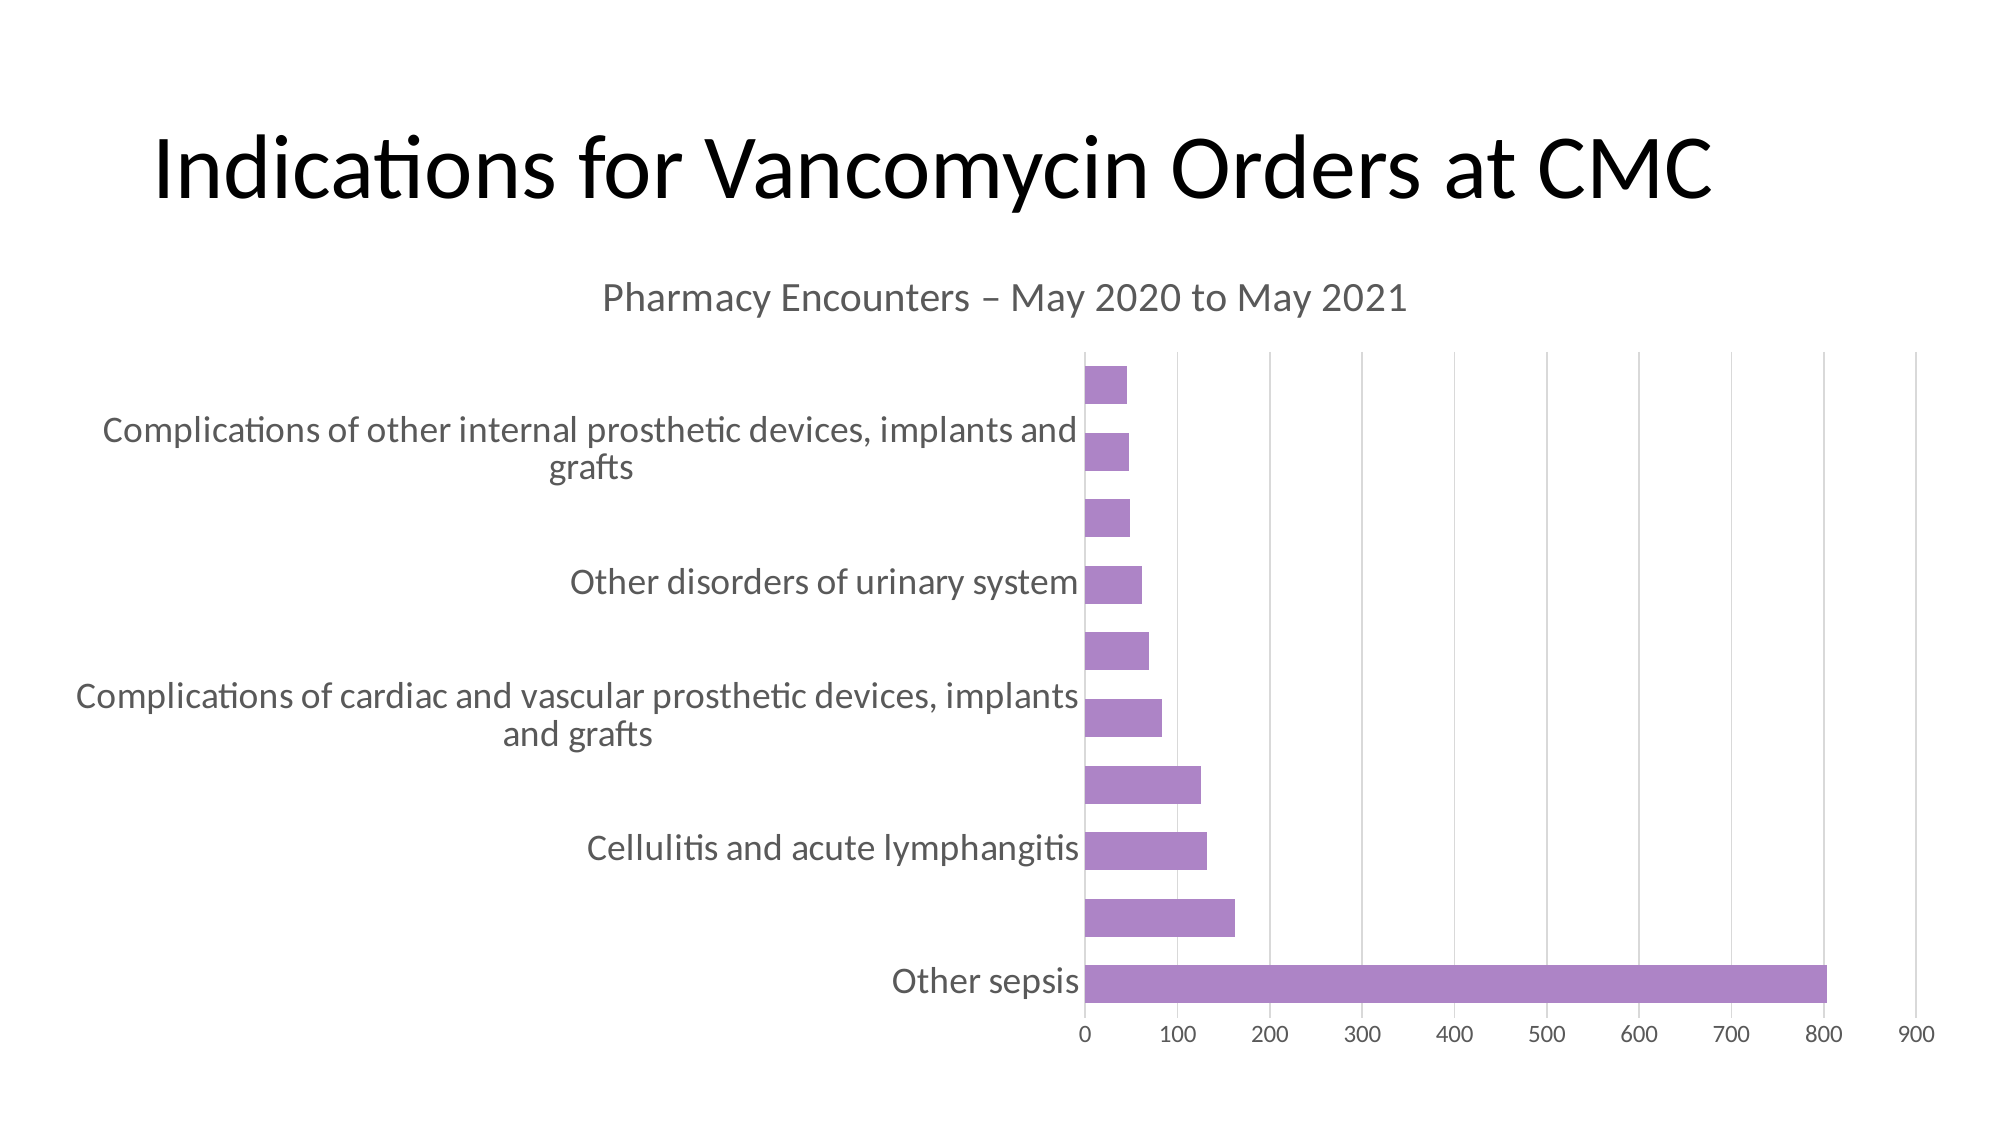

# Indications for Vancomycin Orders at CMC

### Chart: Pharmacy Encounters – May 2020 to May 2021

| Category | Pharmacy Encounters |
|---|---|
| Other sepsis | 803.0 |
| Complications of procedures, not elsewhere classified | 162.0 |
| Cellulitis and acute lymphangitis | 132.0 |
| Pneumonia, unspecified organism | 126.0 |
| Complications of cardiac and vascular prosthetic devices, implants and grafts | 83.0 |
| Complications following infusion, transfusion and therapeutic injection | 69.0 |
| Other disorders of urinary system | 62.0 |
| Pneumonitis due to solids and liquids | 49.0 |
| Complications of other internal prosthetic devices, implants and grafts | 47.0 |
| Cutaneous abscess, furuncle and carbuncle | 45.0 |